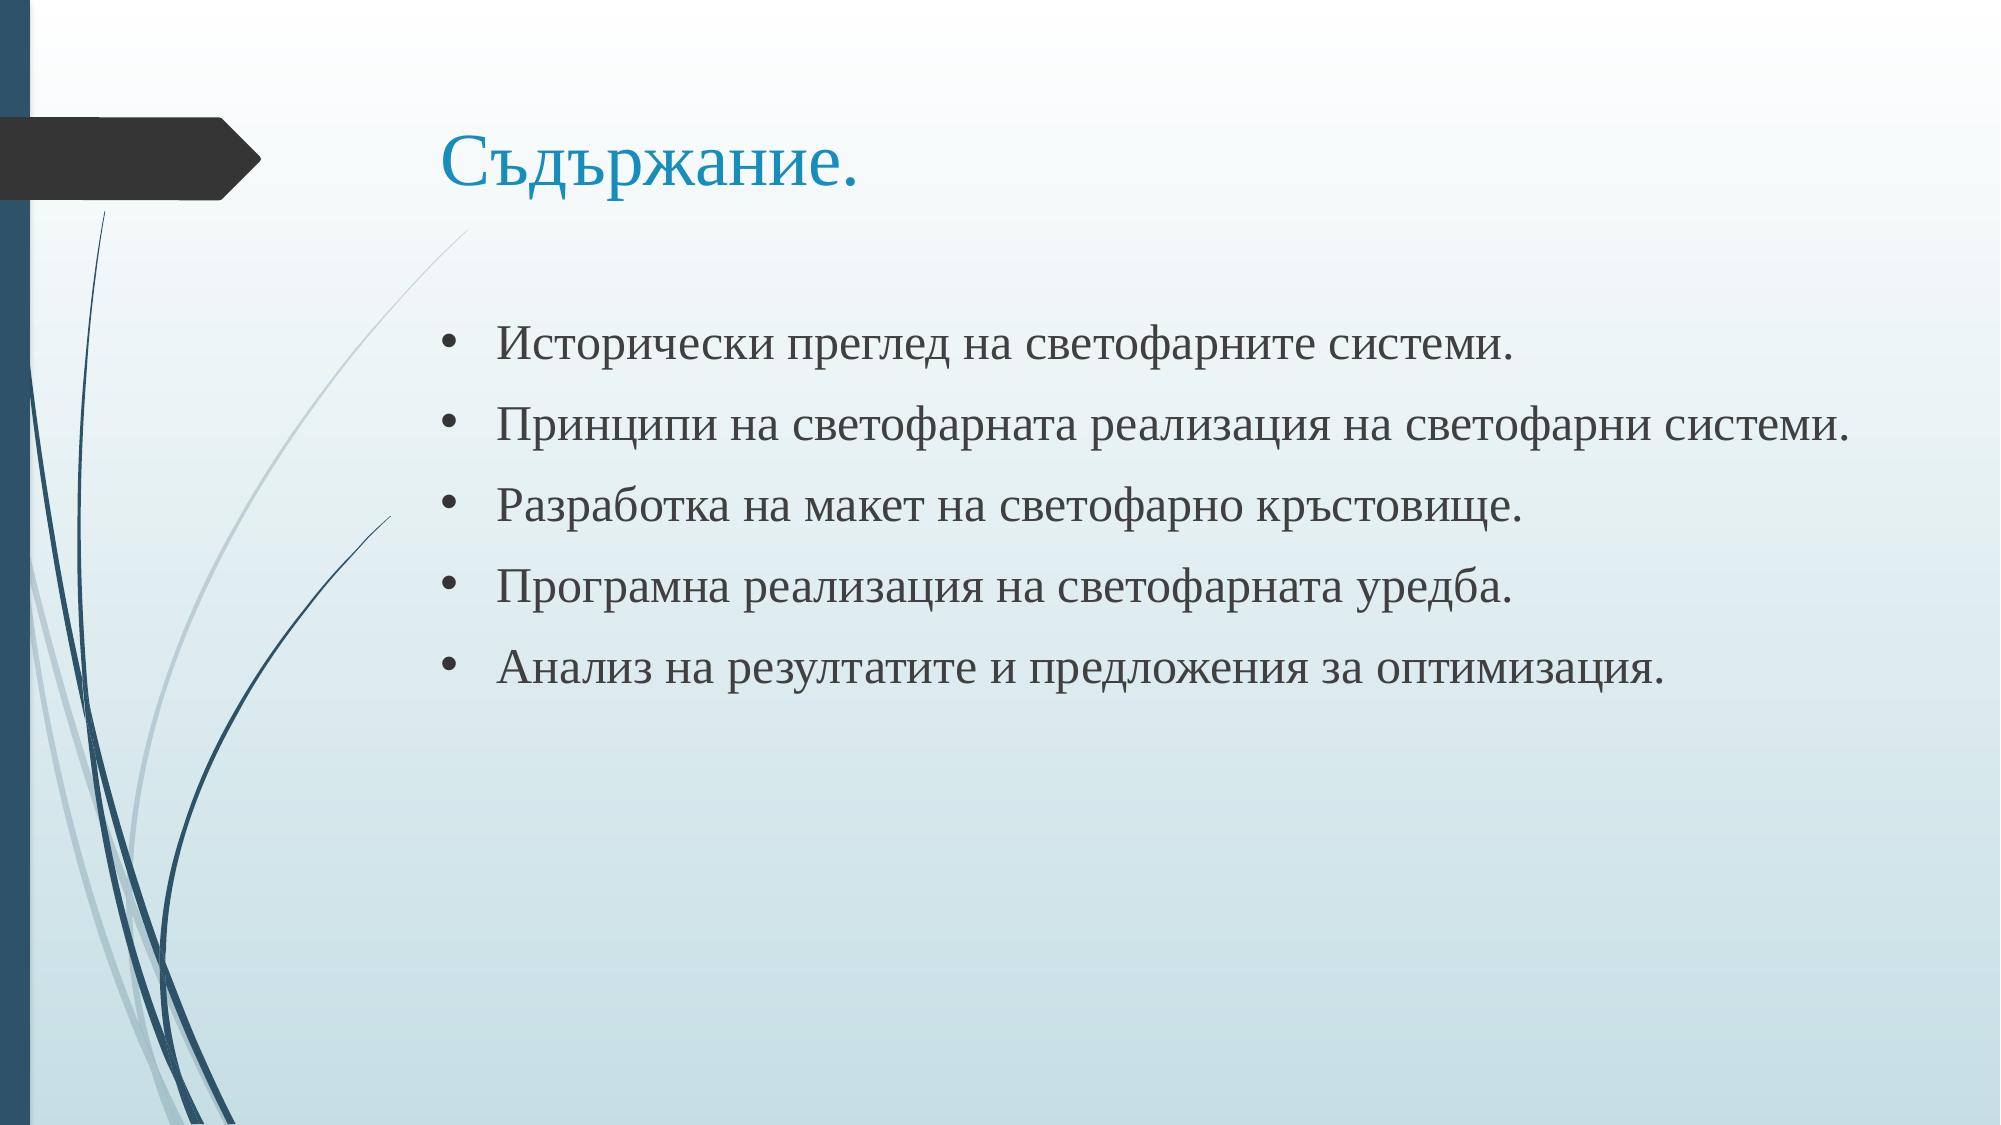

# Съдържание.
Исторически преглед на светофарните системи.
Принципи на светофарната реализация на светофарни системи.
Разработка на макет на светофарно кръстовище.
Програмна реализация на светофарната уредба.
Анализ на резултатите и предложения за оптимизация.